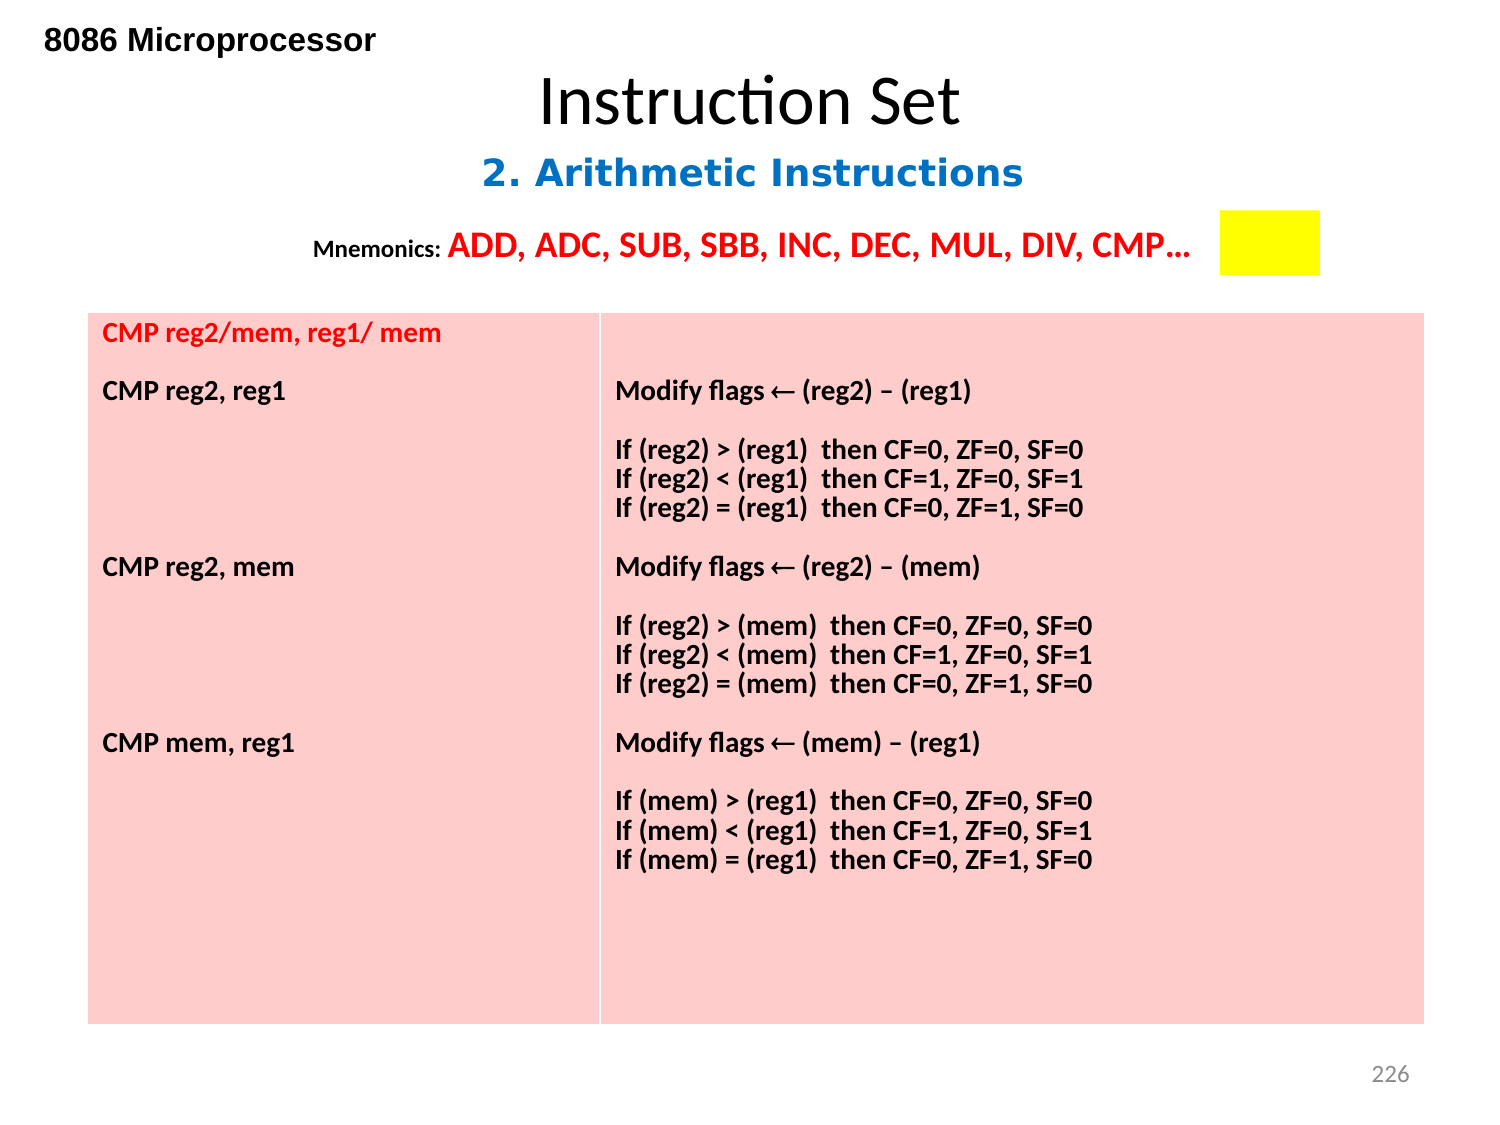

8086 Microprocessor
# Instruction Set
2. Arithmetic Instructions

Mnemonics: ADD, ADC, SUB, SBB, INC, DEC, MUL, DIV, CMP…
| CMP reg2/mem, reg1/ mem CMP reg2, reg1 CMP reg2, mem CMP mem, reg1 | Modify flags ← (reg2) – (reg1) If (reg2) > (reg1) then CF=0, ZF=0, SF=0 If (reg2) < (reg1) then CF=1, ZF=0, SF=1 If (reg2) = (reg1) then CF=0, ZF=1, SF=0 Modify flags ← (reg2) – (mem) If (reg2) > (mem) then CF=0, ZF=0, SF=0 If (reg2) < (mem) then CF=1, ZF=0, SF=1 If (reg2) = (mem) then CF=0, ZF=1, SF=0 Modify flags ← (mem) – (reg1) If (mem) > (reg1) then CF=0, ZF=0, SF=0 If (mem) < (reg1) then CF=1, ZF=0, SF=1 If (mem) = (reg1) then CF=0, ZF=1, SF=0 |
| --- | --- |
226